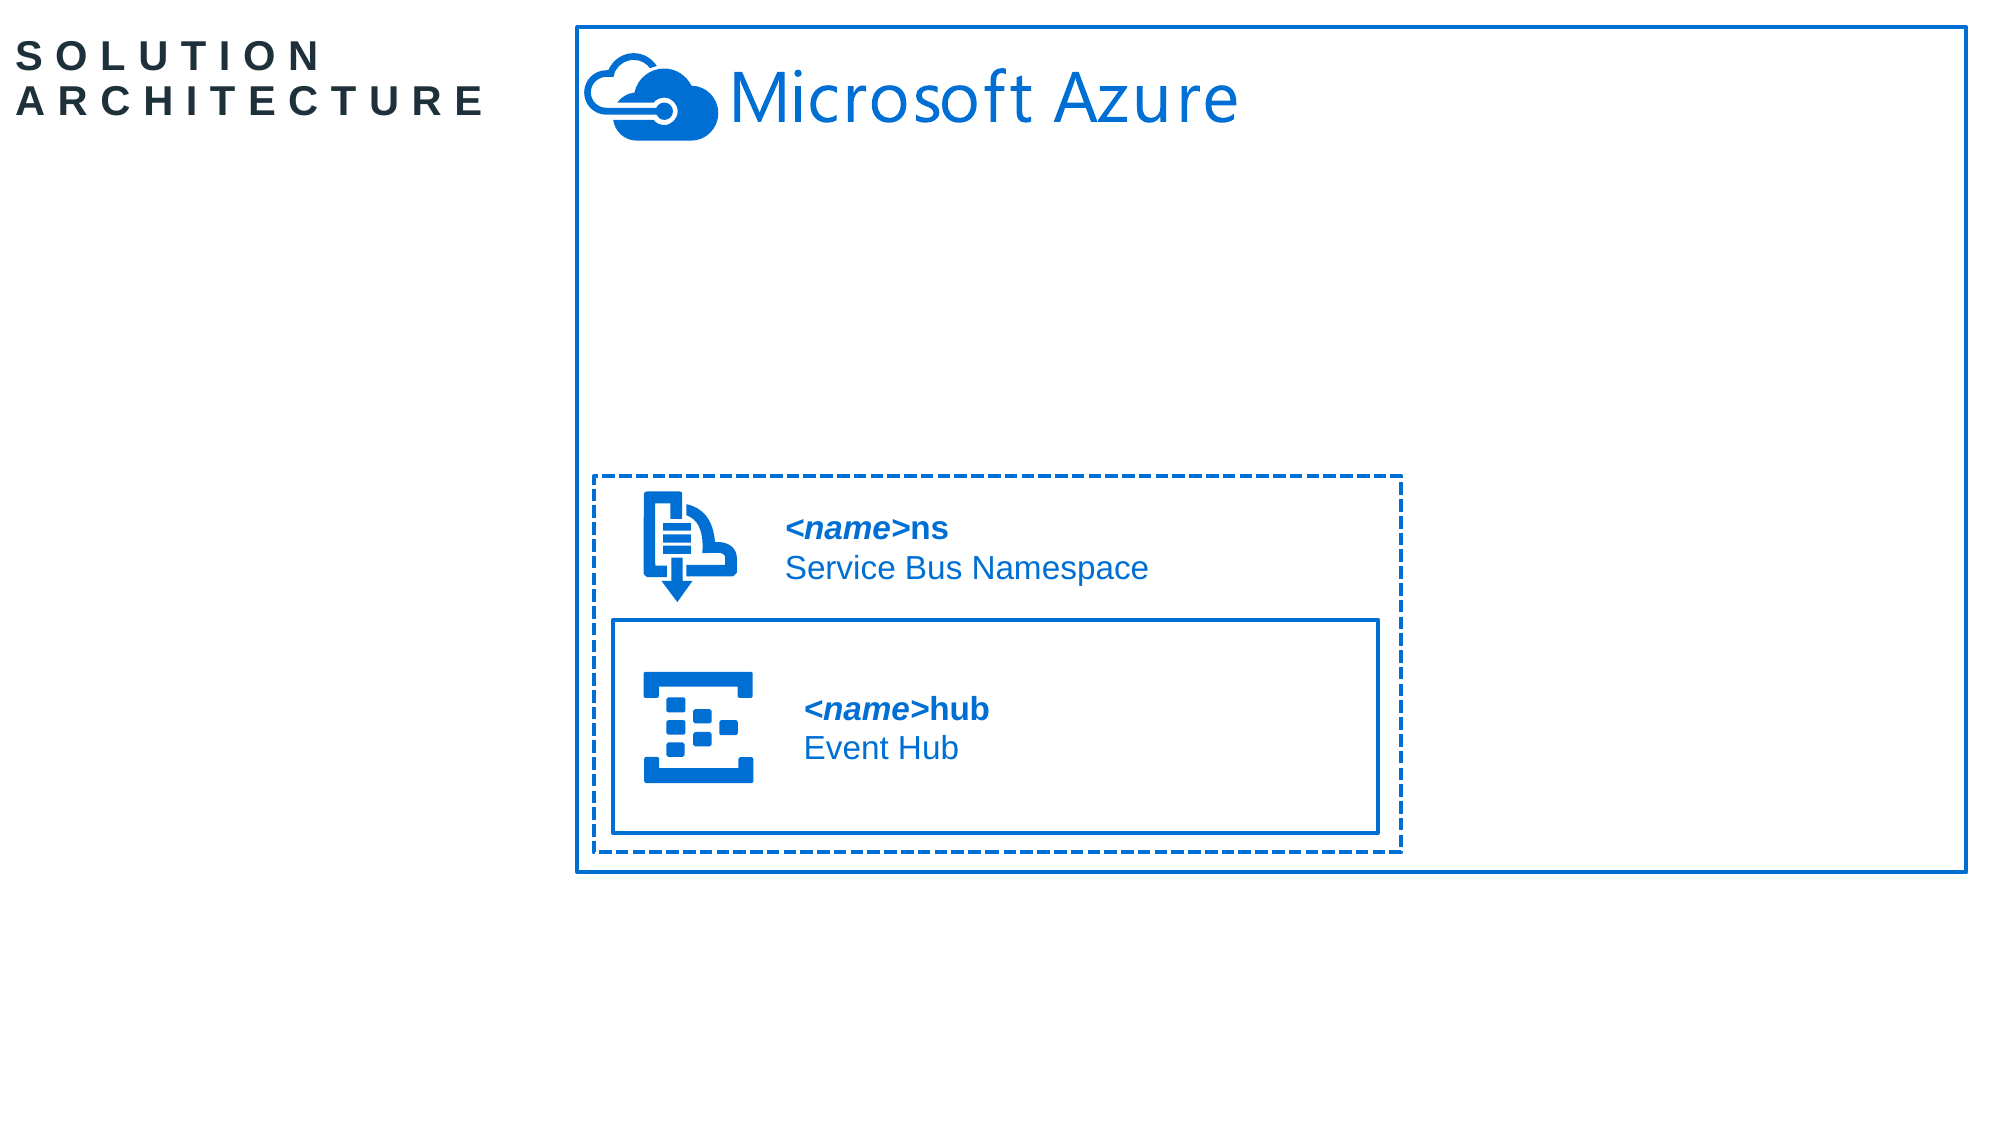

Solution
ARCHITECTURE

<name>ns
Service Bus Namespace

<name>hub
Event Hub